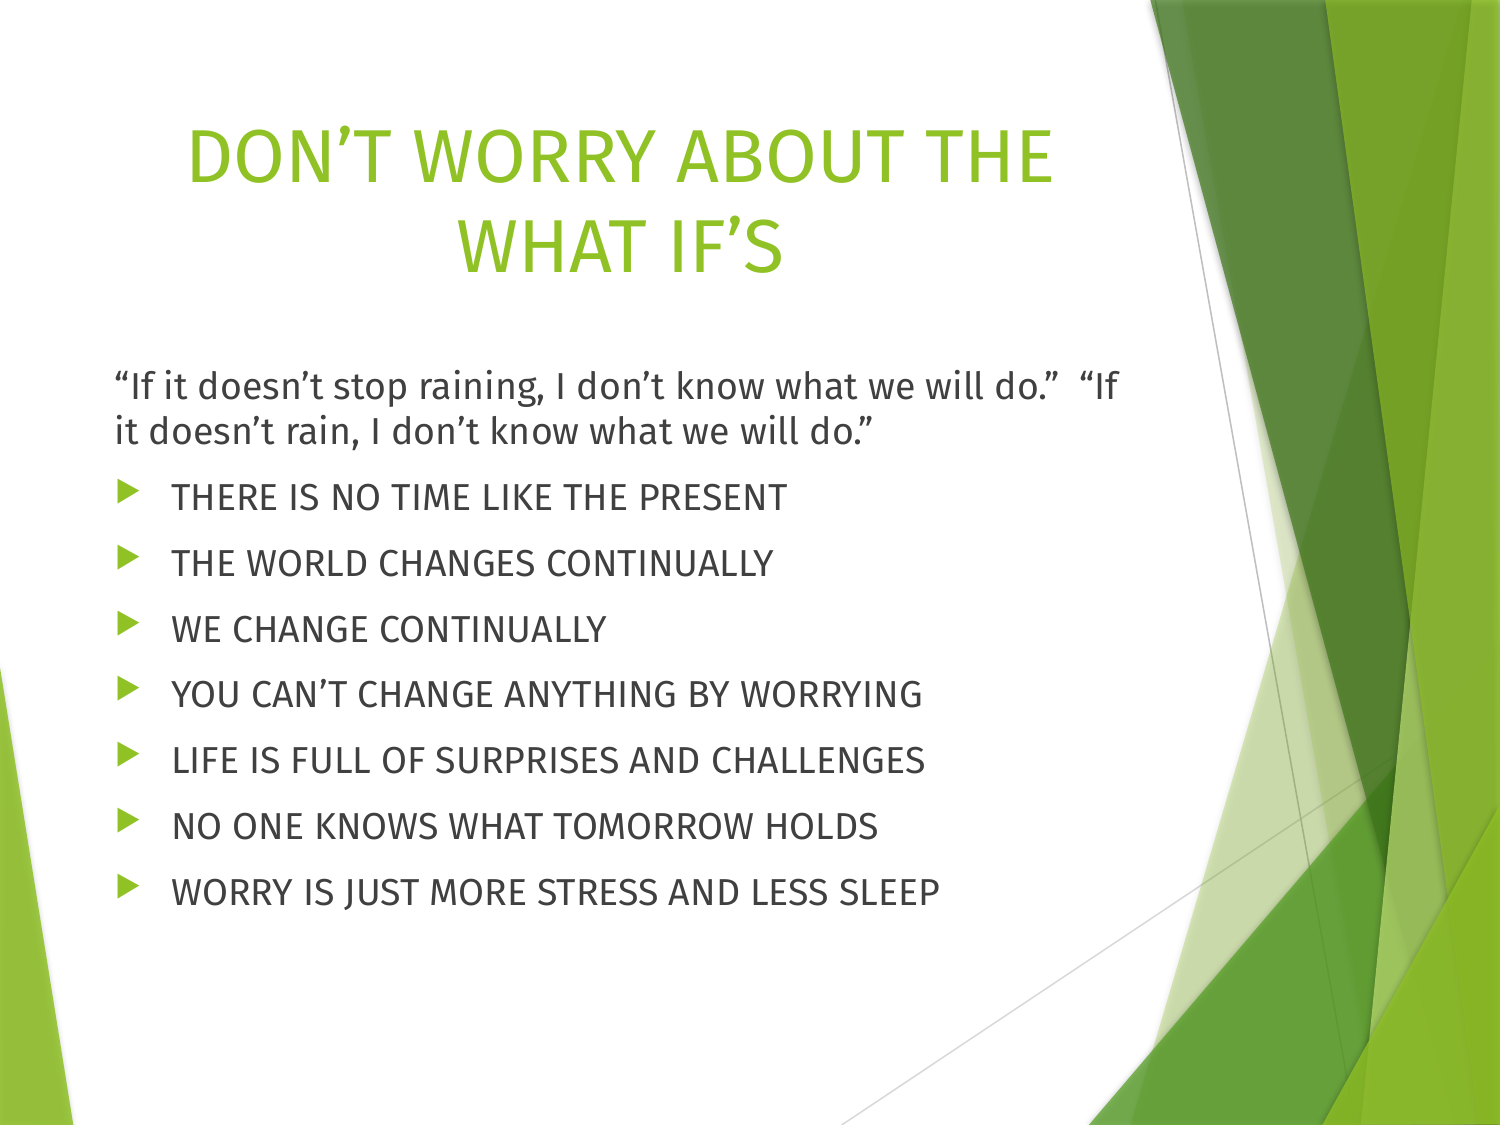

# DON’T WORRY ABOUT THE WHAT IF’S
“If it doesn’t stop raining, I don’t know what we will do.”  “If it doesn’t rain, I don’t know what we will do.”
THERE IS NO TIME LIKE THE PRESENT
THE WORLD CHANGES CONTINUALLY
WE CHANGE CONTINUALLY
YOU CAN’T CHANGE ANYTHING BY WORRYING
LIFE IS FULL OF SURPRISES AND CHALLENGES
NO ONE KNOWS WHAT TOMORROW HOLDS
WORRY IS JUST MORE STRESS AND LESS SLEEP